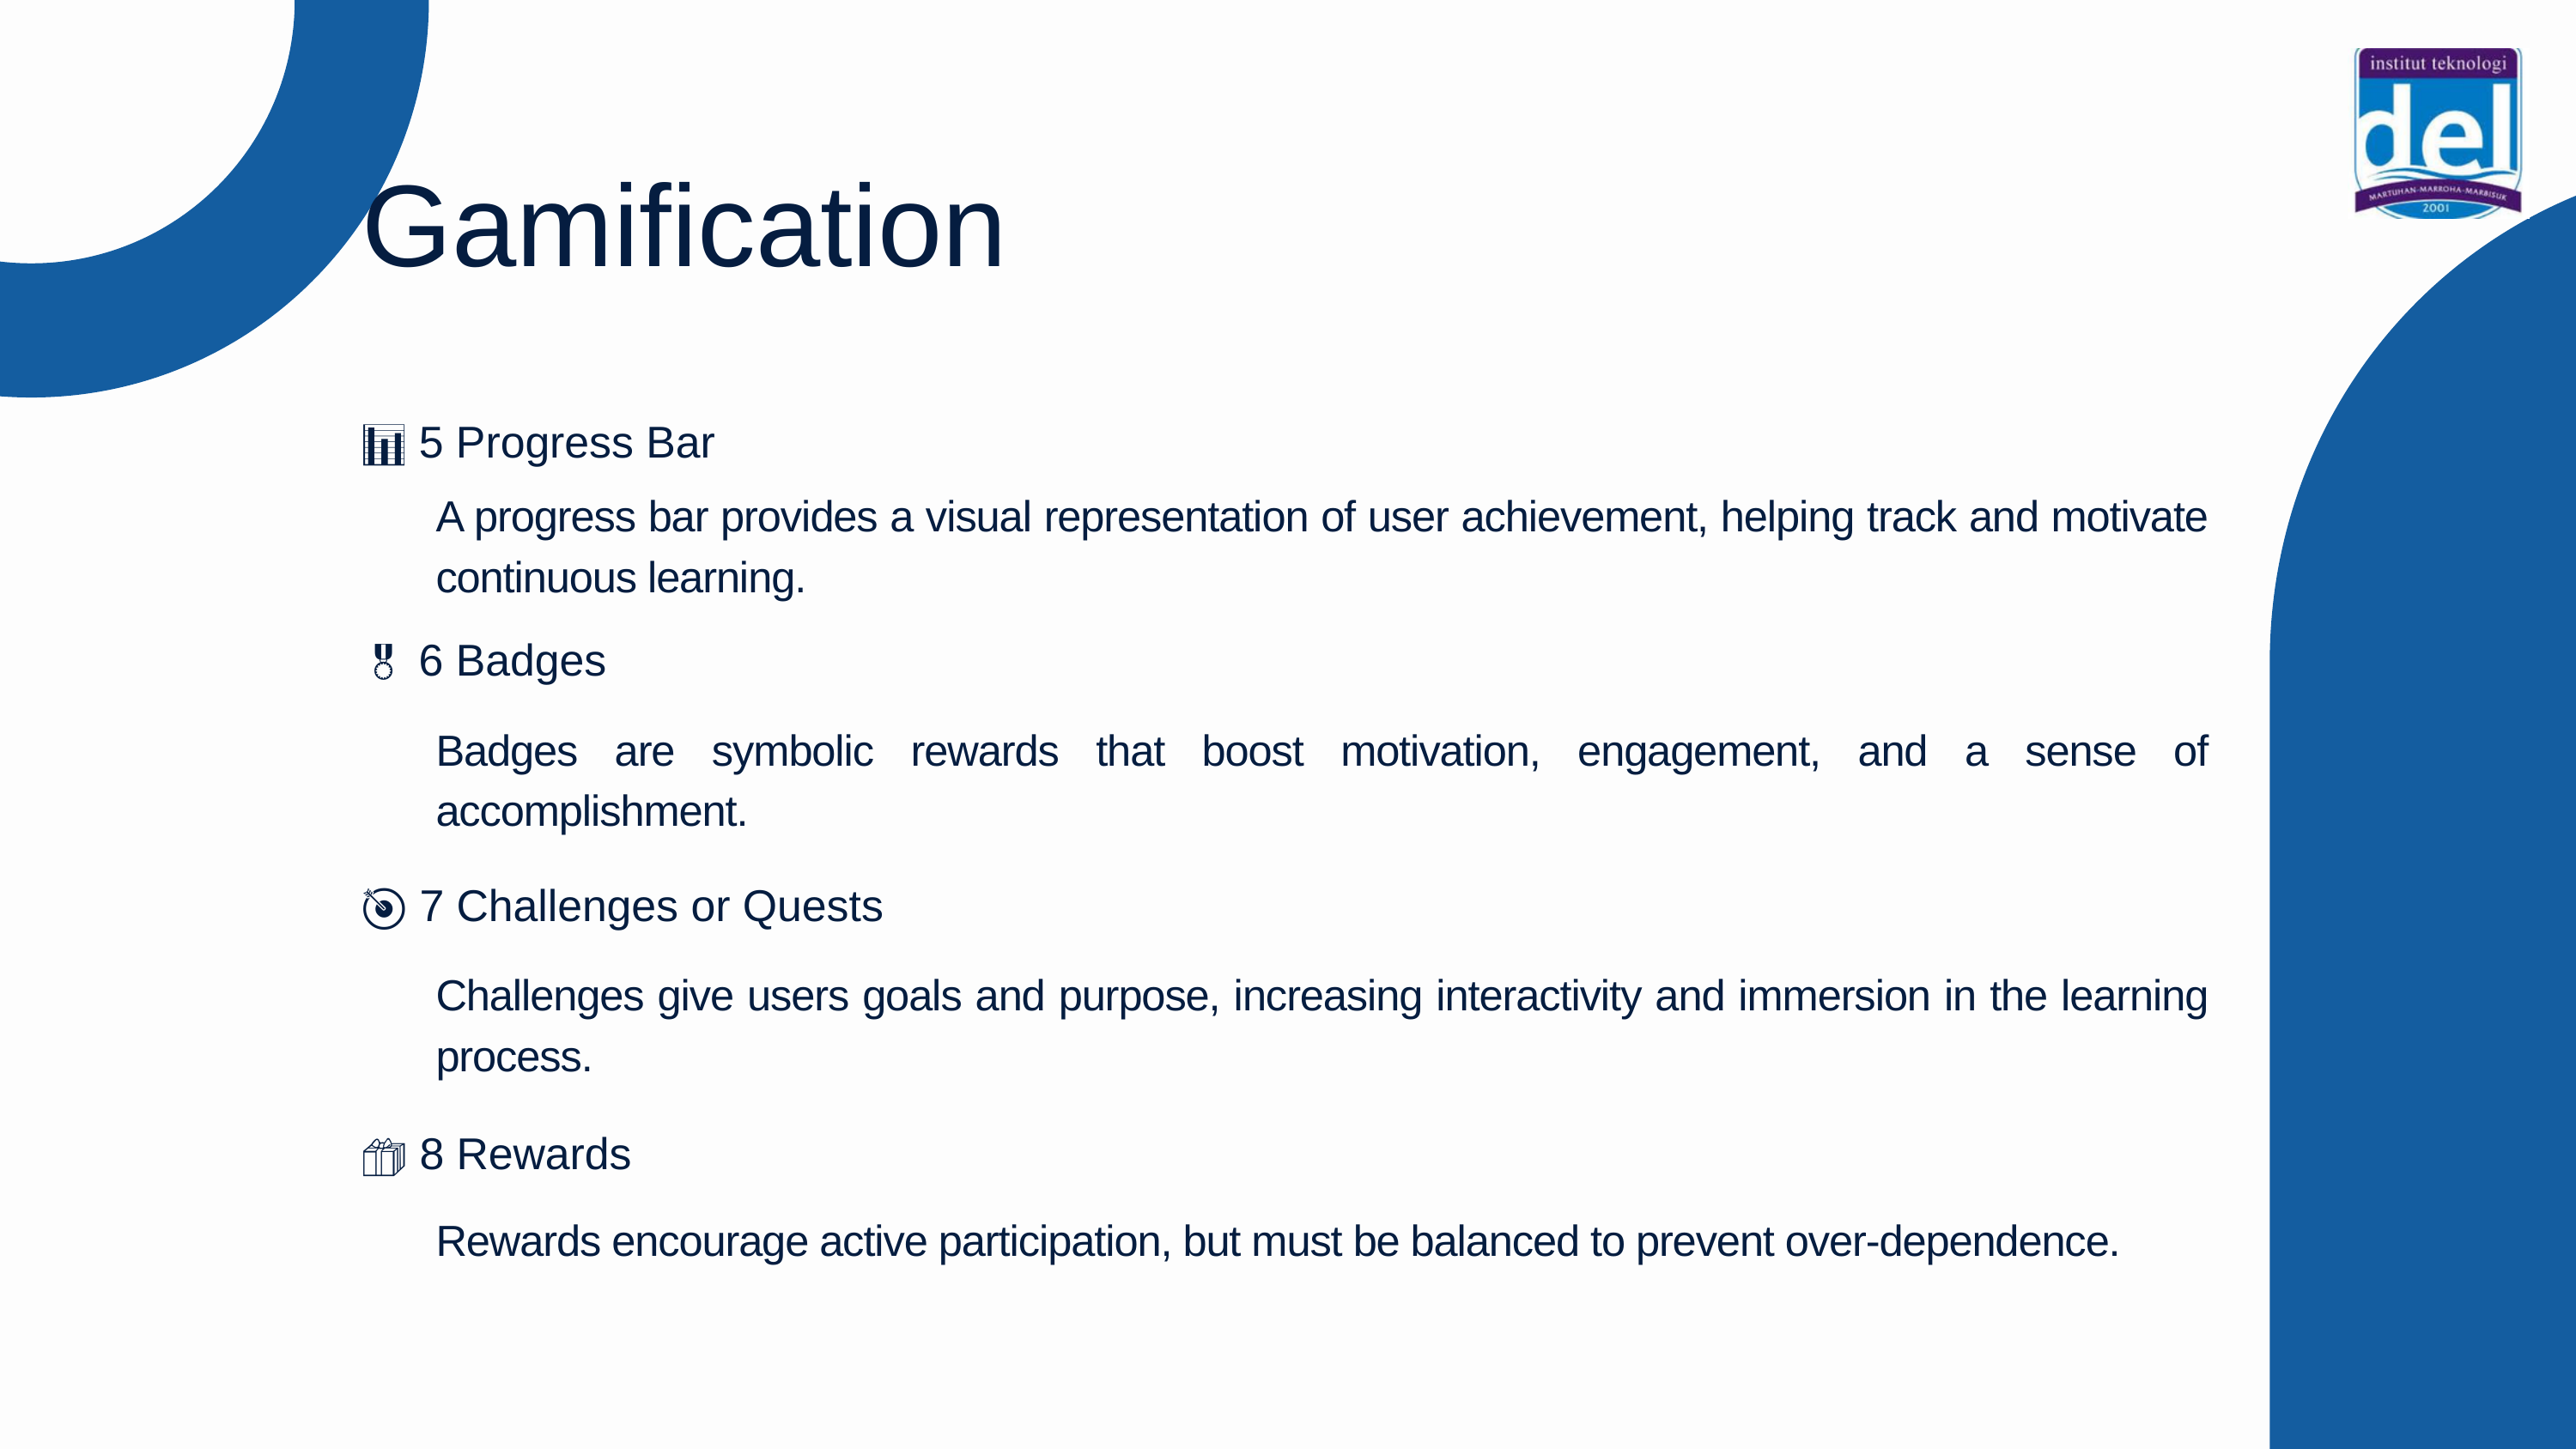

Gamification

📊 5 Progress Bar
A progress bar provides a visual representation of user achievement, helping track and motivate continuous learning.
🎖️ 6 Badges
Badges are symbolic rewards that boost motivation, engagement, and a sense of accomplishment.
🎯 7 Challenges or Quests
Challenges give users goals and purpose, increasing interactivity and immersion in the learning process.
🎁 8 Rewards
Rewards encourage active participation, but must be balanced to prevent over-dependence.